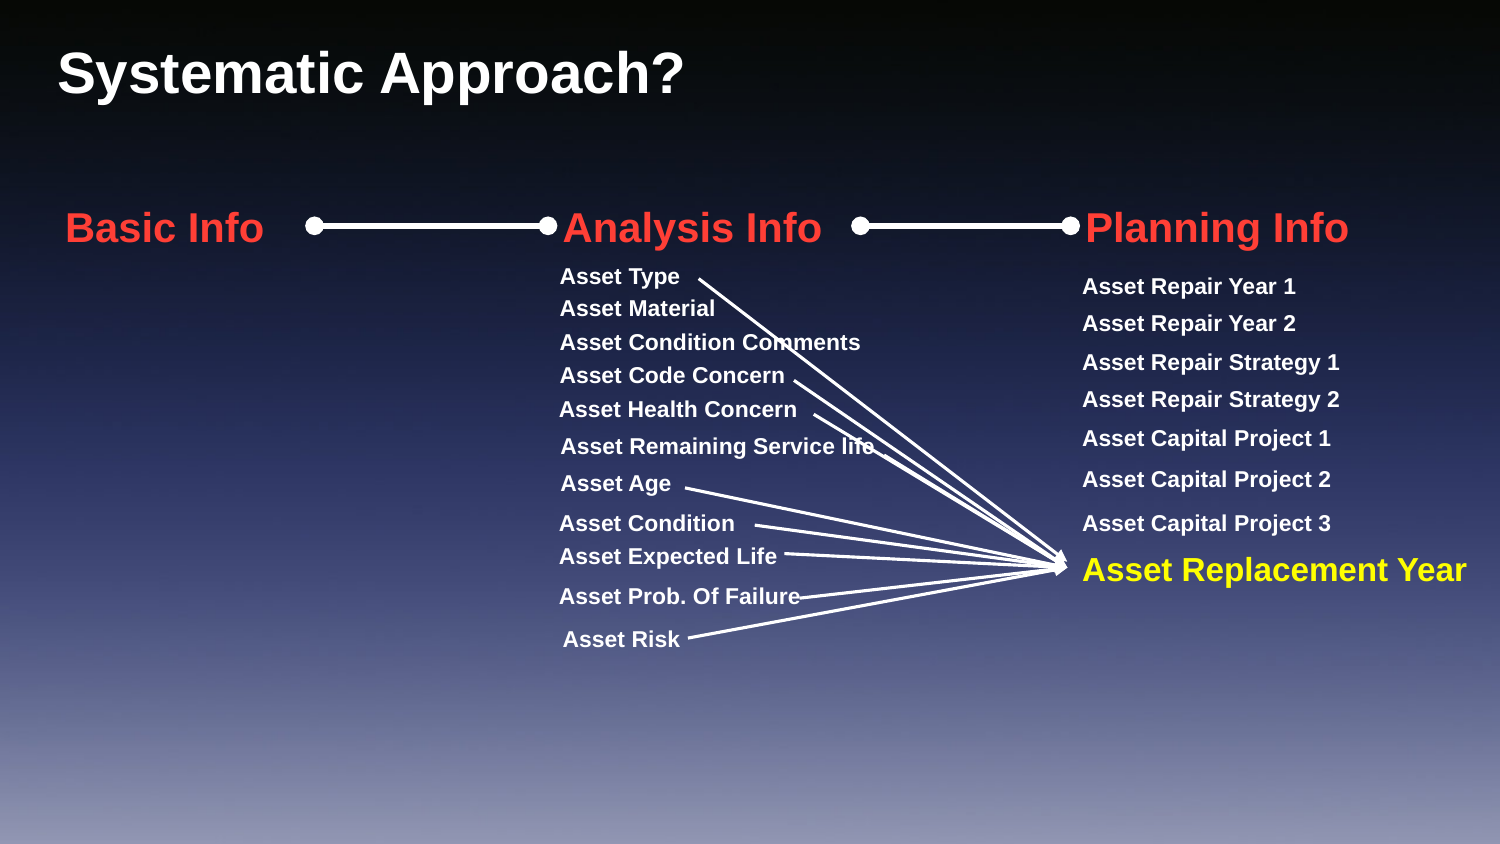

Systematic Approach?
Basic Info
Analysis Info
Planning Info
Asset Type
Asset Repair Year 1
Asset Material
Asset Repair Year 2
Asset Condition Comments
Asset Repair Strategy 1
Asset Code Concern
Asset Repair Strategy 2
Asset Health Concern
Asset Capital Project 1
Asset Remaining Service life
Asset Capital Project 2
Asset Age
Asset Condition
Asset Capital Project 3
Asset Expected Life
Asset Replacement Year
Asset Prob. Of Failure
Asset Risk